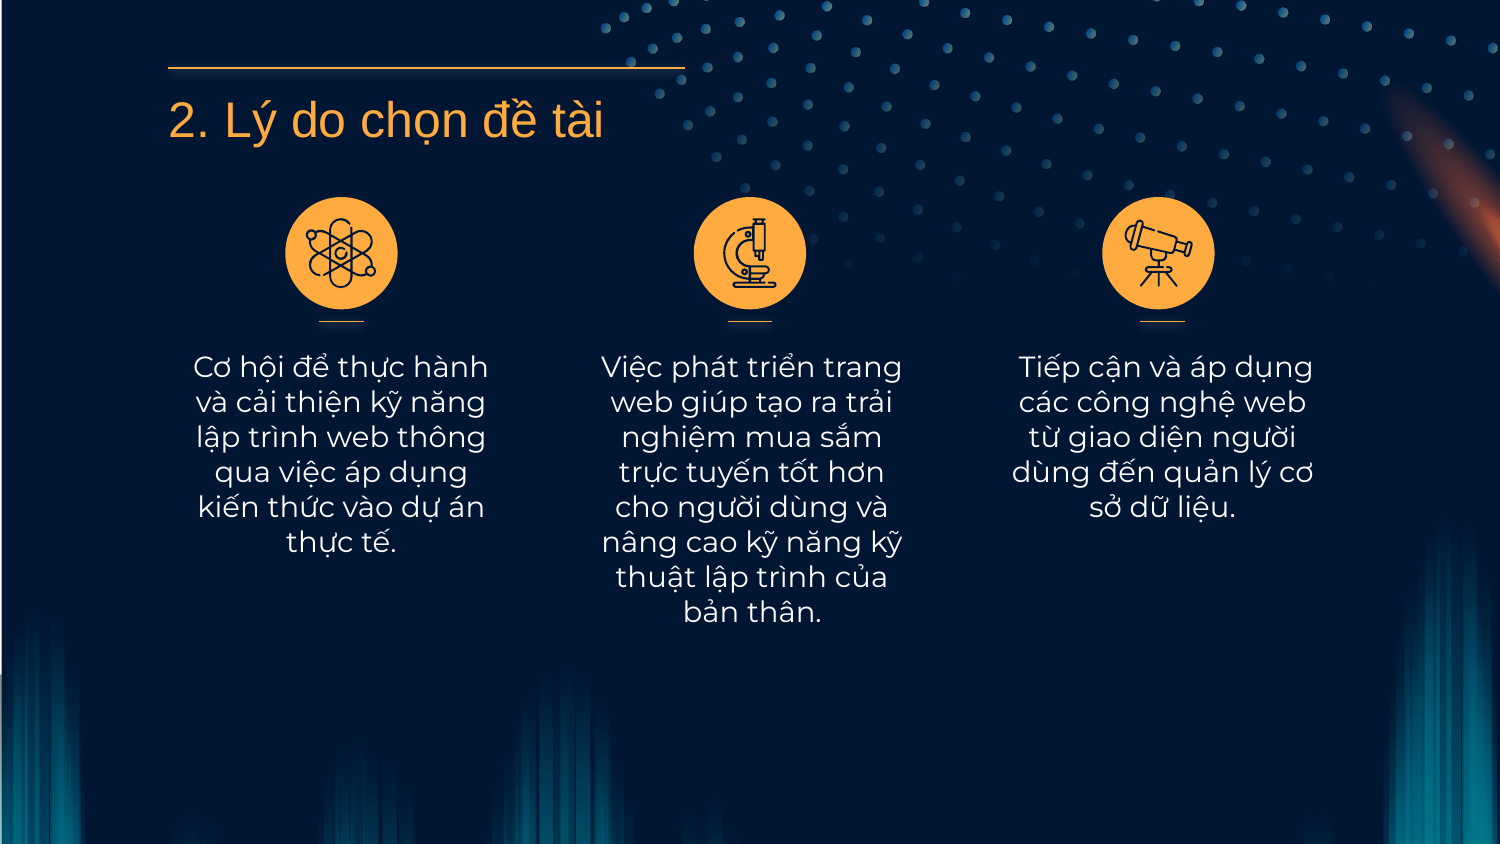

2. Lý do chọn đề tài

Cơ hội để thực hành và cải thiện kỹ năng lập trình web thông qua việc áp dụng kiến thức vào dự án thực tế.
Việc phát triển trang web giúp tạo ra trải nghiệm mua sắm trực tuyến tốt hơn cho người dùng và nâng cao kỹ năng kỹ thuật lập trình của bản thân.
 Tiếp cận và áp dụng các công nghệ web từ giao diện người dùng đến quản lý cơ sở dữ liệu.